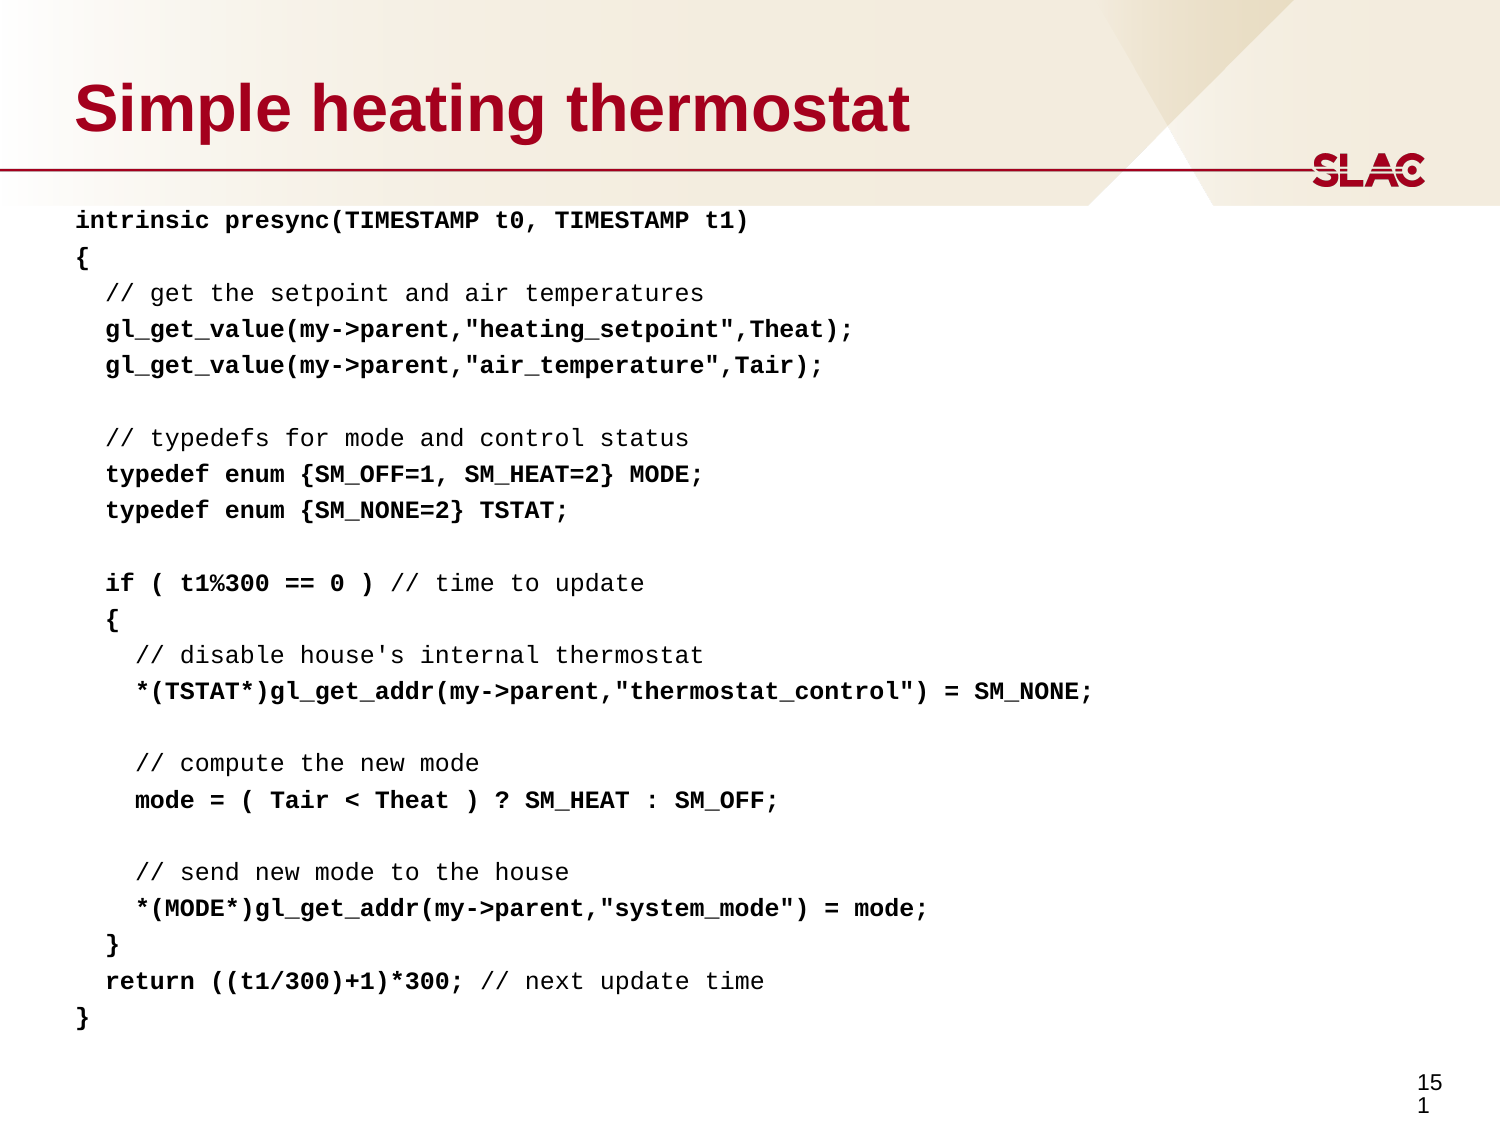

# Simple heating thermostat
intrinsic presync(TIMESTAMP t0, TIMESTAMP t1)
{
  // get the setpoint and air temperatures
  gl_get_value(my->parent,"heating_setpoint",Theat);
  gl_get_value(my->parent,"air_temperature",Tair);

  // typedefs for mode and control status
  typedef enum {SM_OFF=1, SM_HEAT=2} MODE;
  typedef enum {SM_NONE=2} TSTAT;

  if ( t1%300 == 0 ) // time to update
  {
    // disable house's internal thermostat
    *(TSTAT*)gl_get_addr(my->parent,"thermostat_control") = SM_NONE;

    // compute the new mode
    mode = ( Tair < Theat ) ? SM_HEAT : SM_OFF;

    // send new mode to the house
    *(MODE*)gl_get_addr(my->parent,"system_mode") = mode;
  }
  return ((t1/300)+1)*300; // next update time
}
151